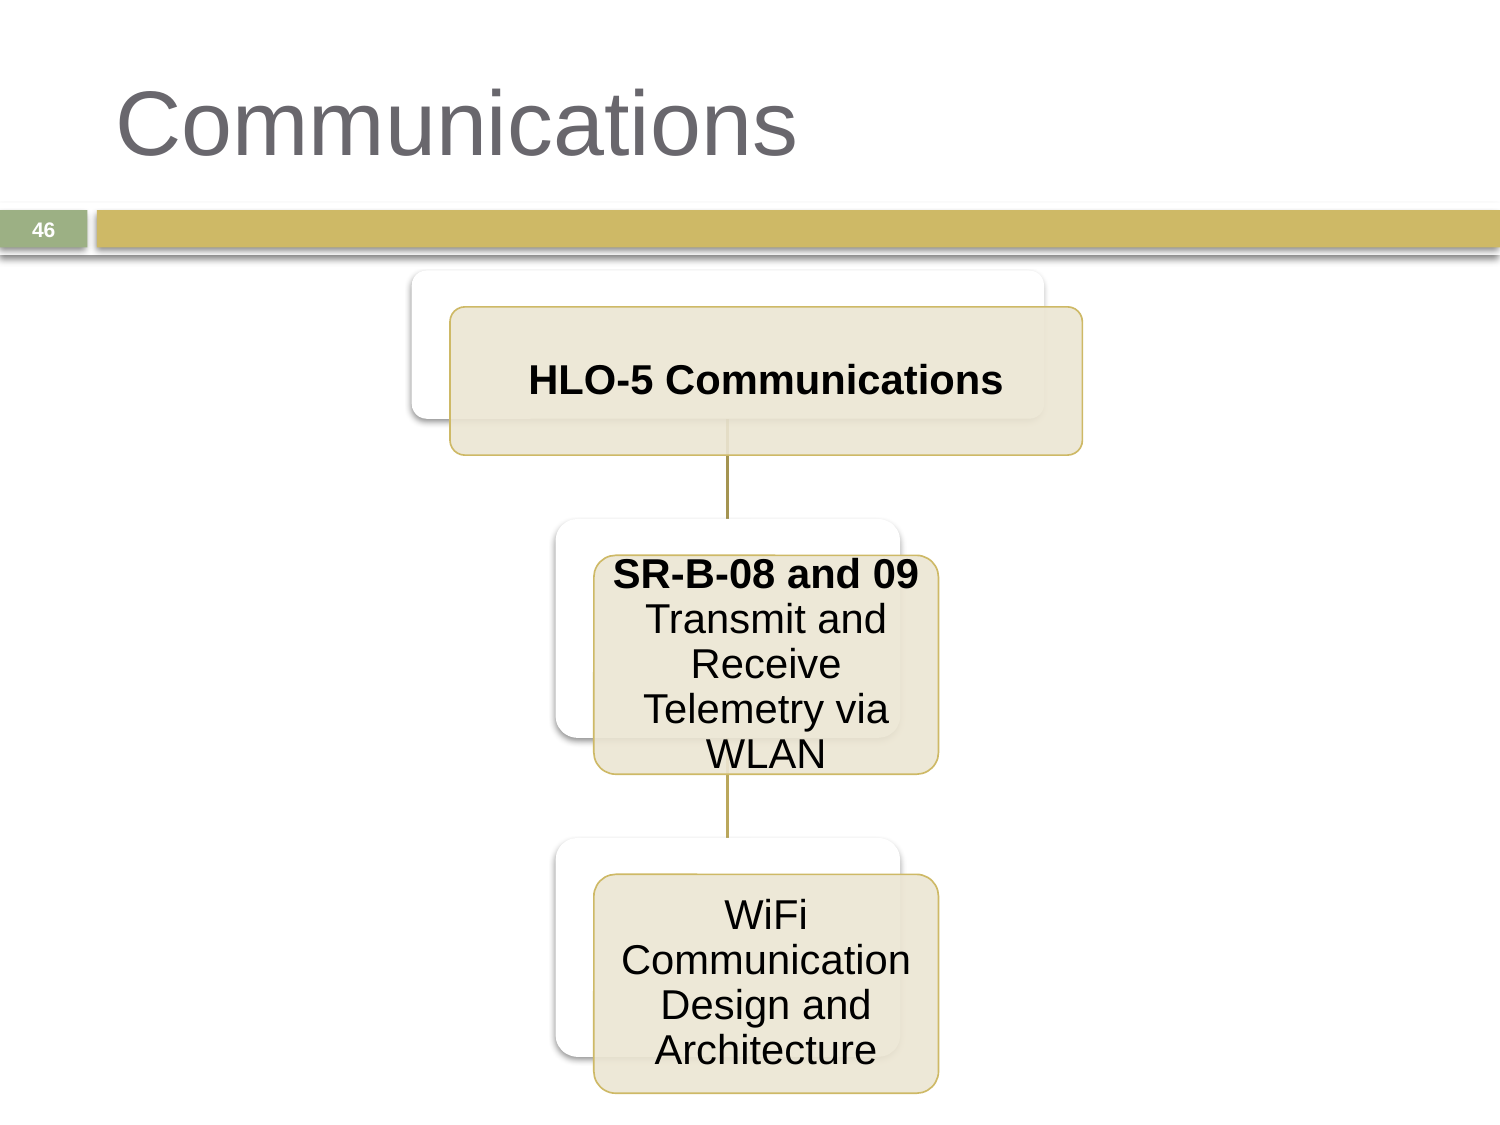

# Communications
46
HLO-5 Communications
SR-B-08 and 09
Transmit and Receive Telemetry via WLAN
WiFi Communication Design and Architecture